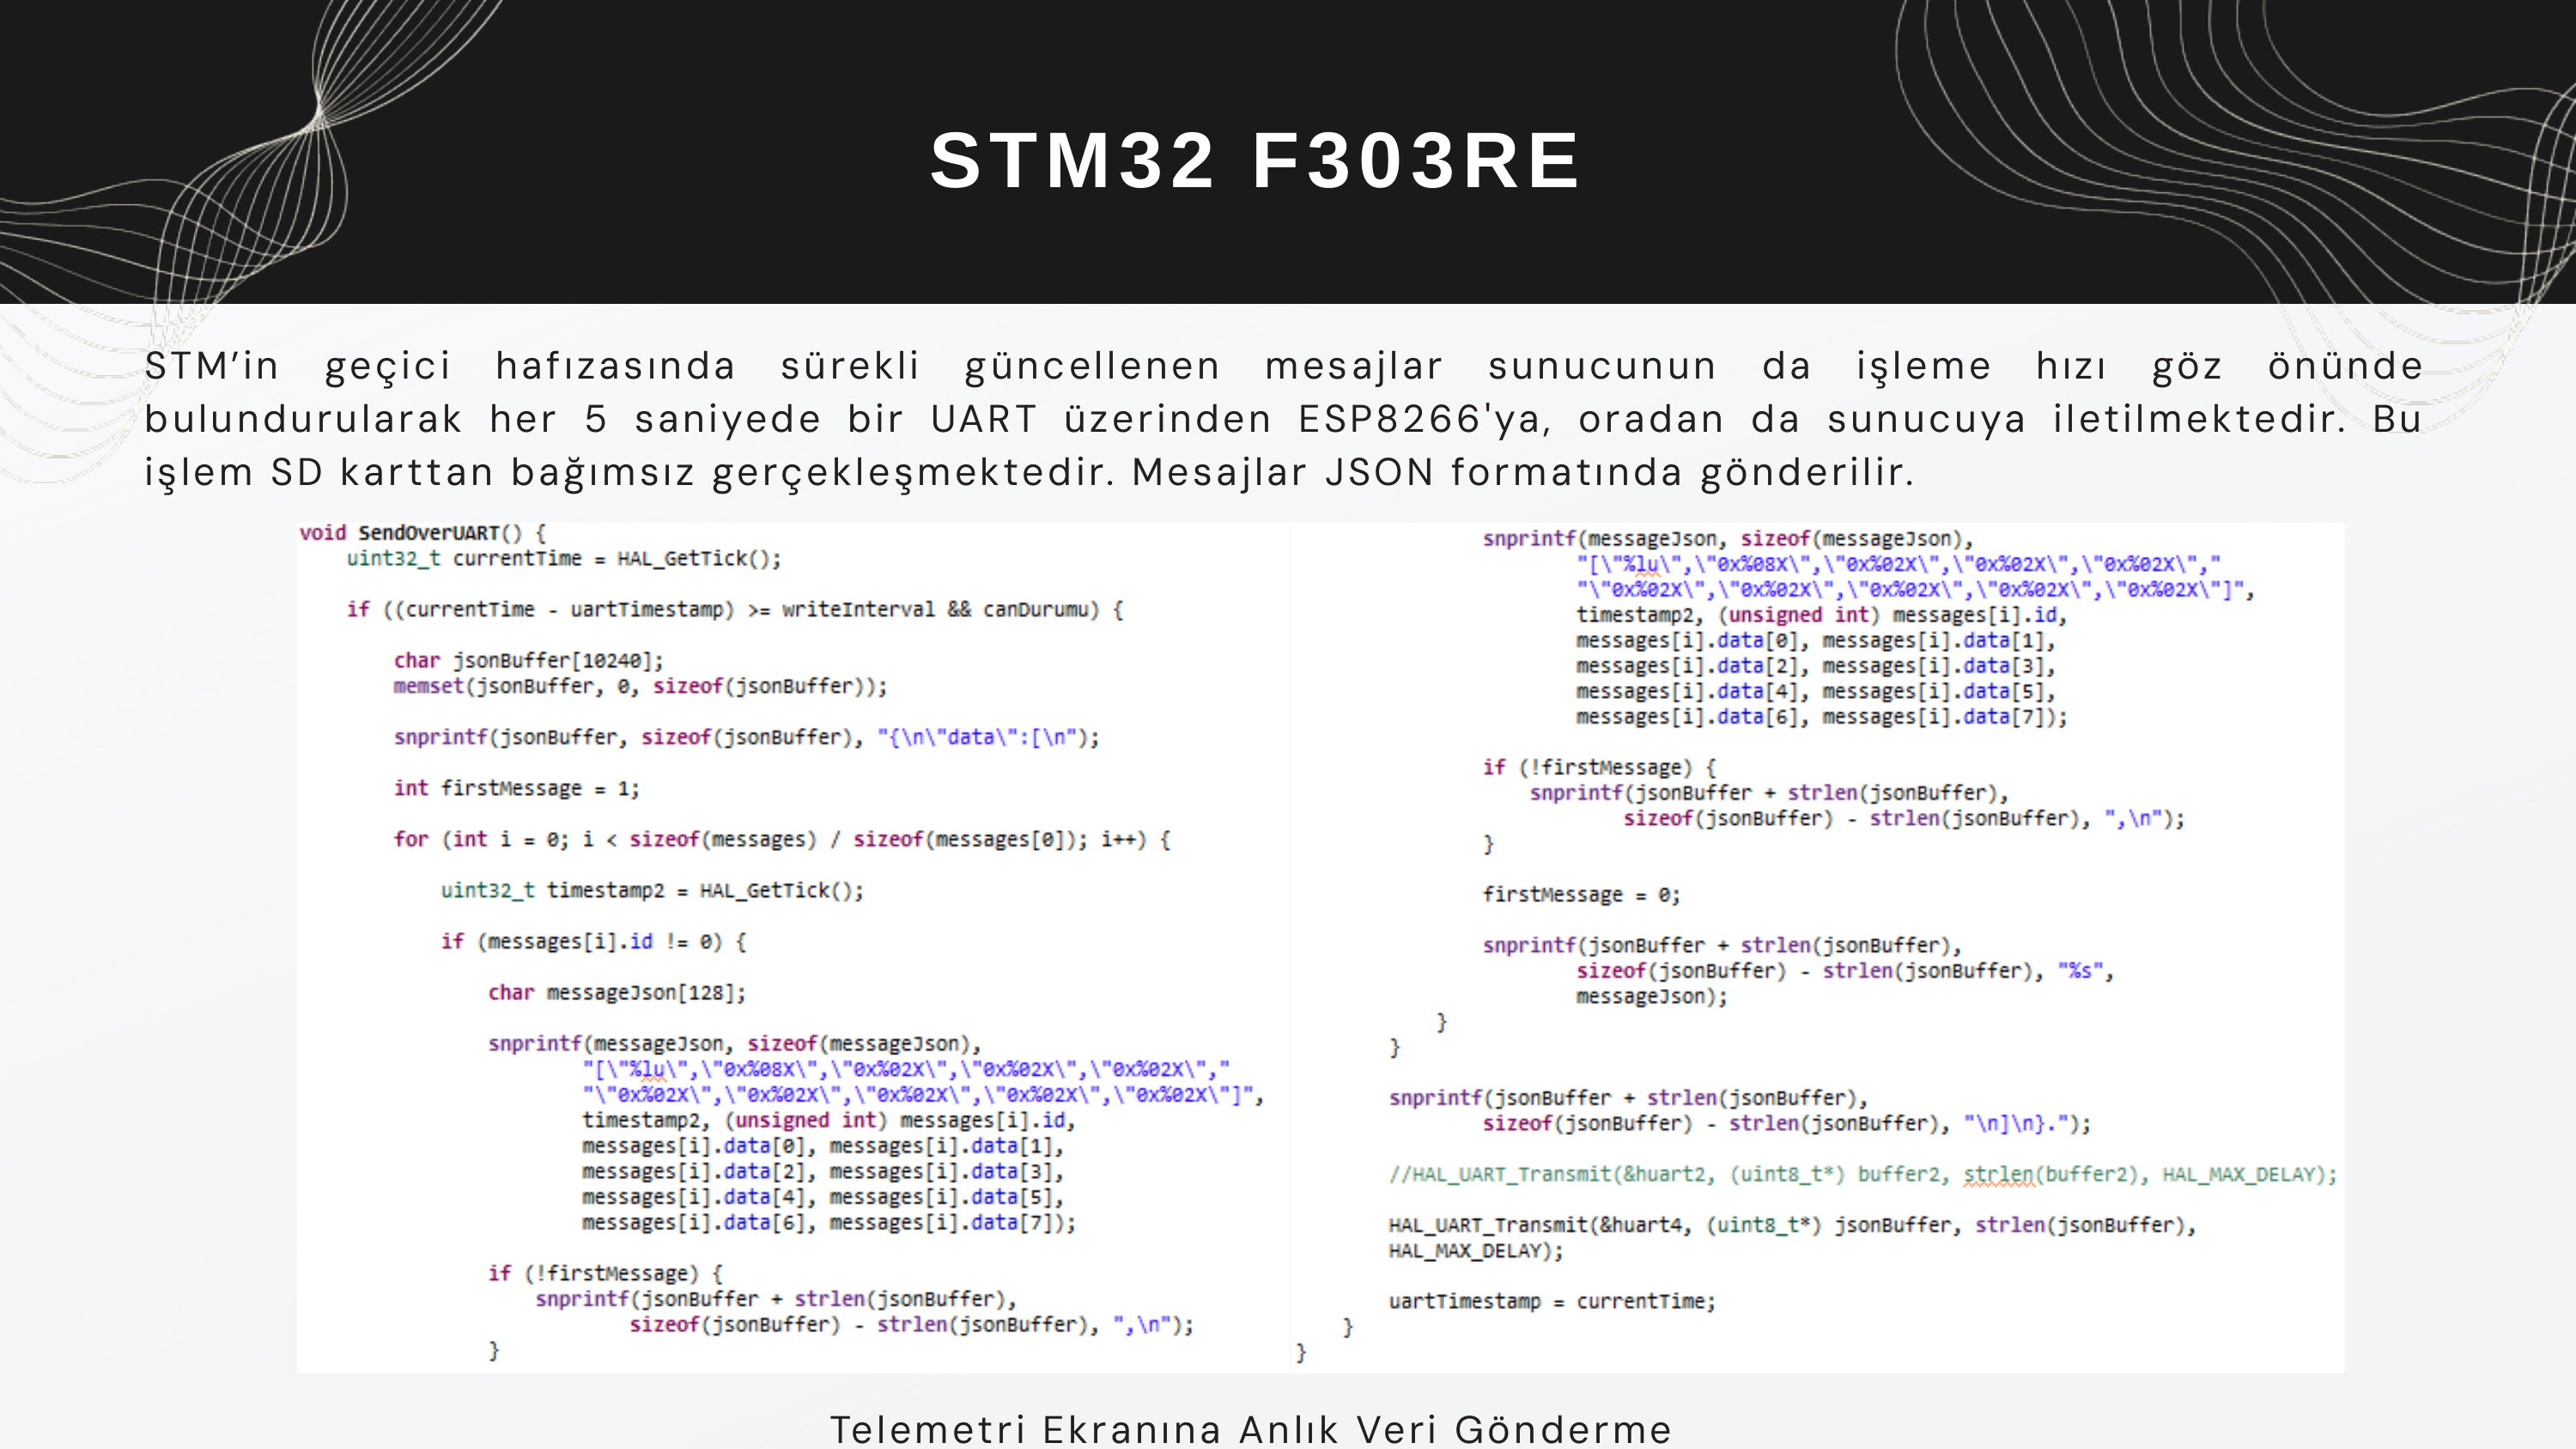

STM32 F303RE
STM’in geçici hafızasında sürekli güncellenen mesajlar sunucunun da işleme hızı göz önünde bulundurularak her 5 saniyede bir UART üzerinden ESP8266'ya, oradan da sunucuya iletilmektedir. Bu işlem SD karttan bağımsız gerçekleşmektedir. Mesajlar JSON formatında gönderilir.

Telemetri Ekranına Anlık Veri Gönderme